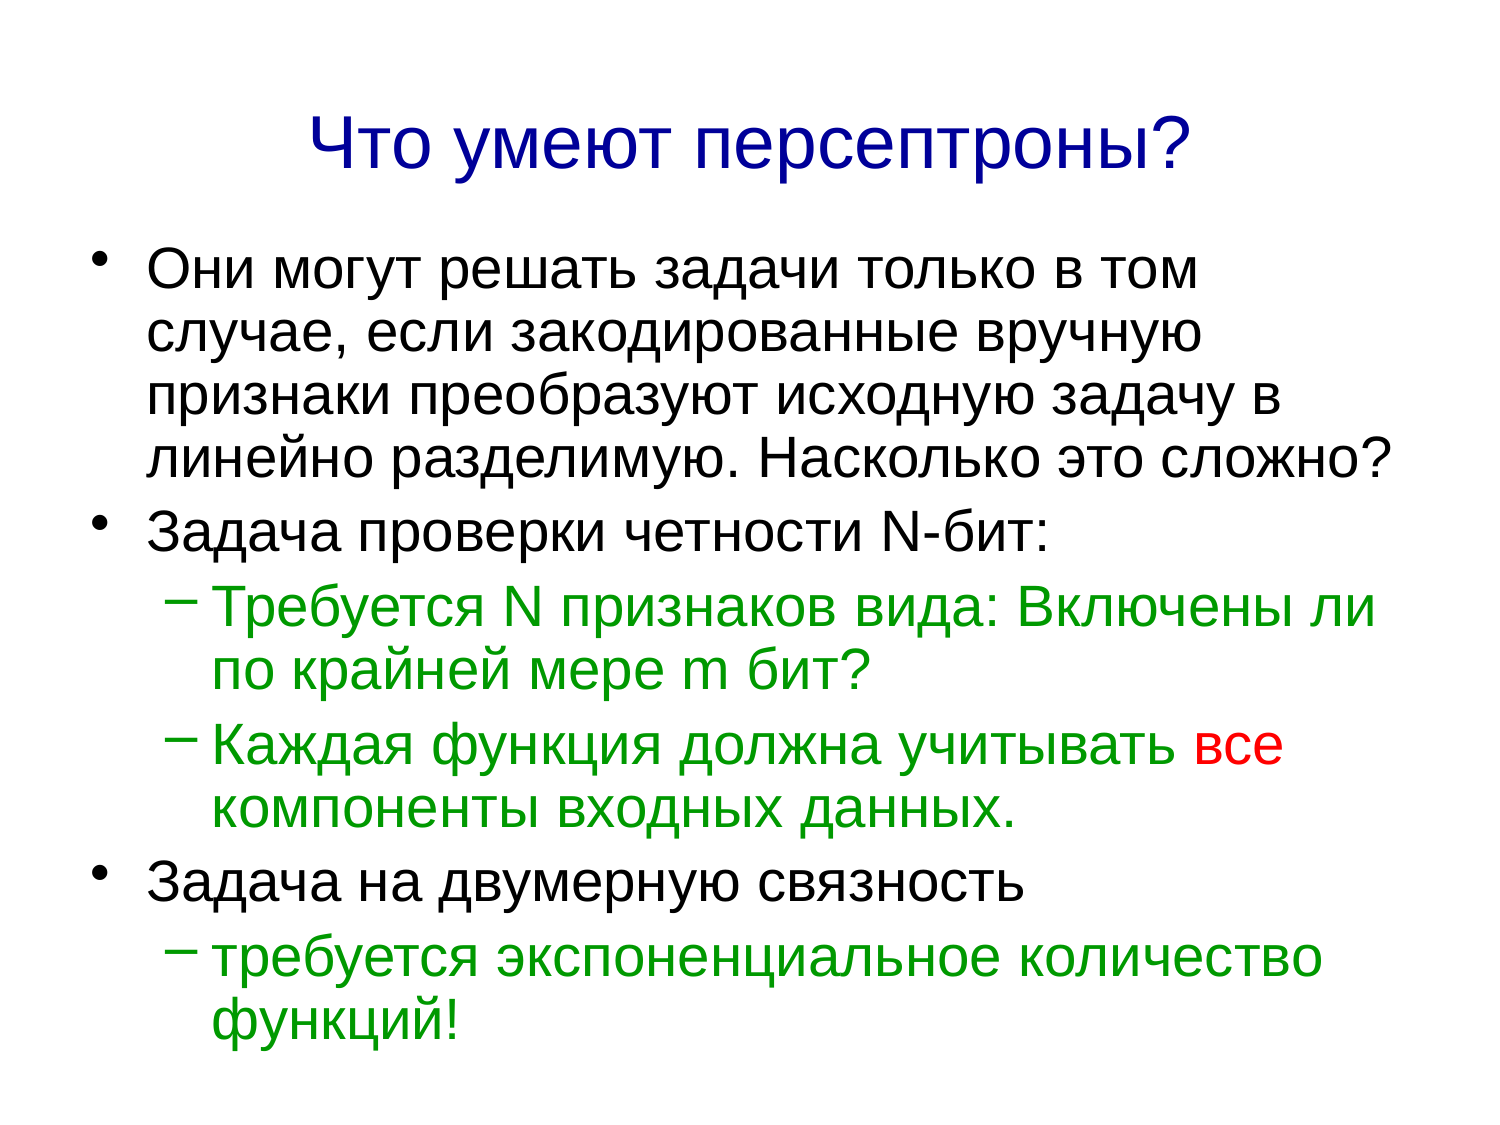

# Что умеют персептроны?
Они могут решать задачи только в том случае, если закодированные вручную признаки преобразуют исходную задачу в линейно разделимую. Насколько это сложно?
Задача проверки четности N-бит:
Требуется N признаков вида: Включены ли по крайней мере m бит?
Каждая функция должна учитывать все компоненты входных данных.
Задача на двумерную связность
требуется экспоненциальное количество функций!